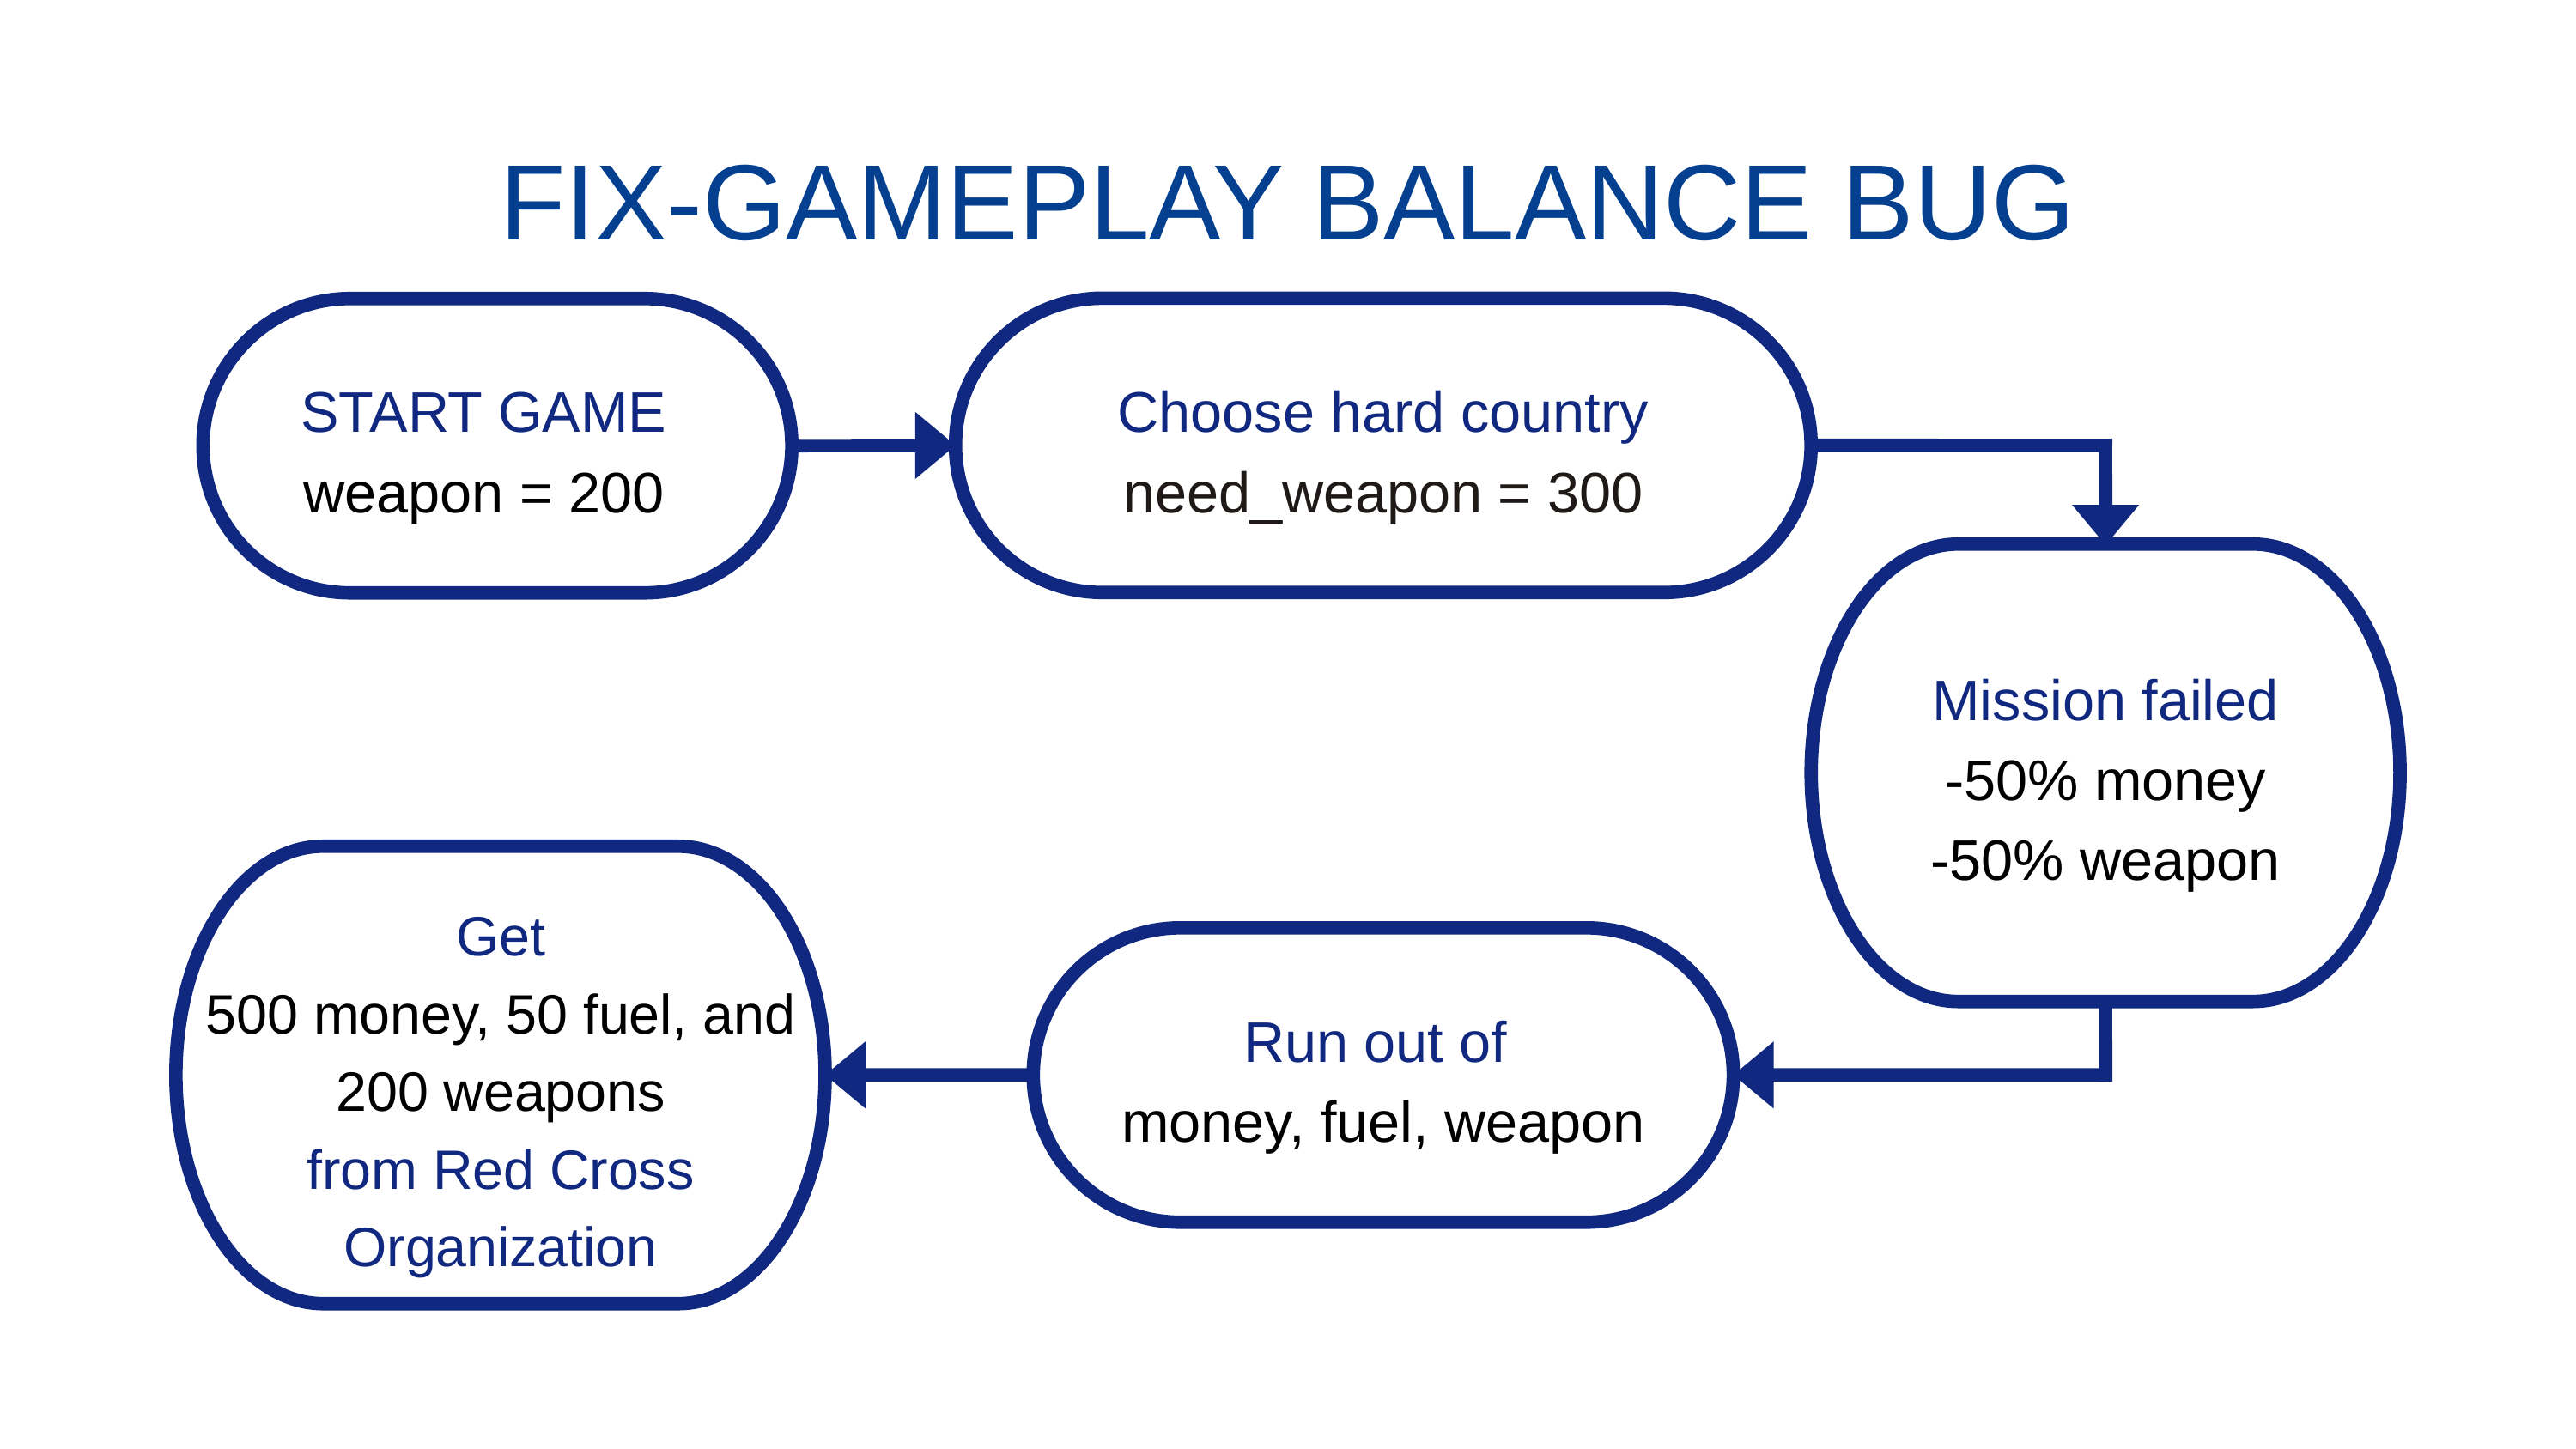

FIX-GAMEPLAY BALANCE BUG

START GAME
weapon = 200
Choose hard country
need_weapon = 300

Mission failed
-50% money
-50% weapon

Get
500 money, 50 fuel, and 200 weapons
from Red Cross Organization

Run out of
money, fuel, weapon